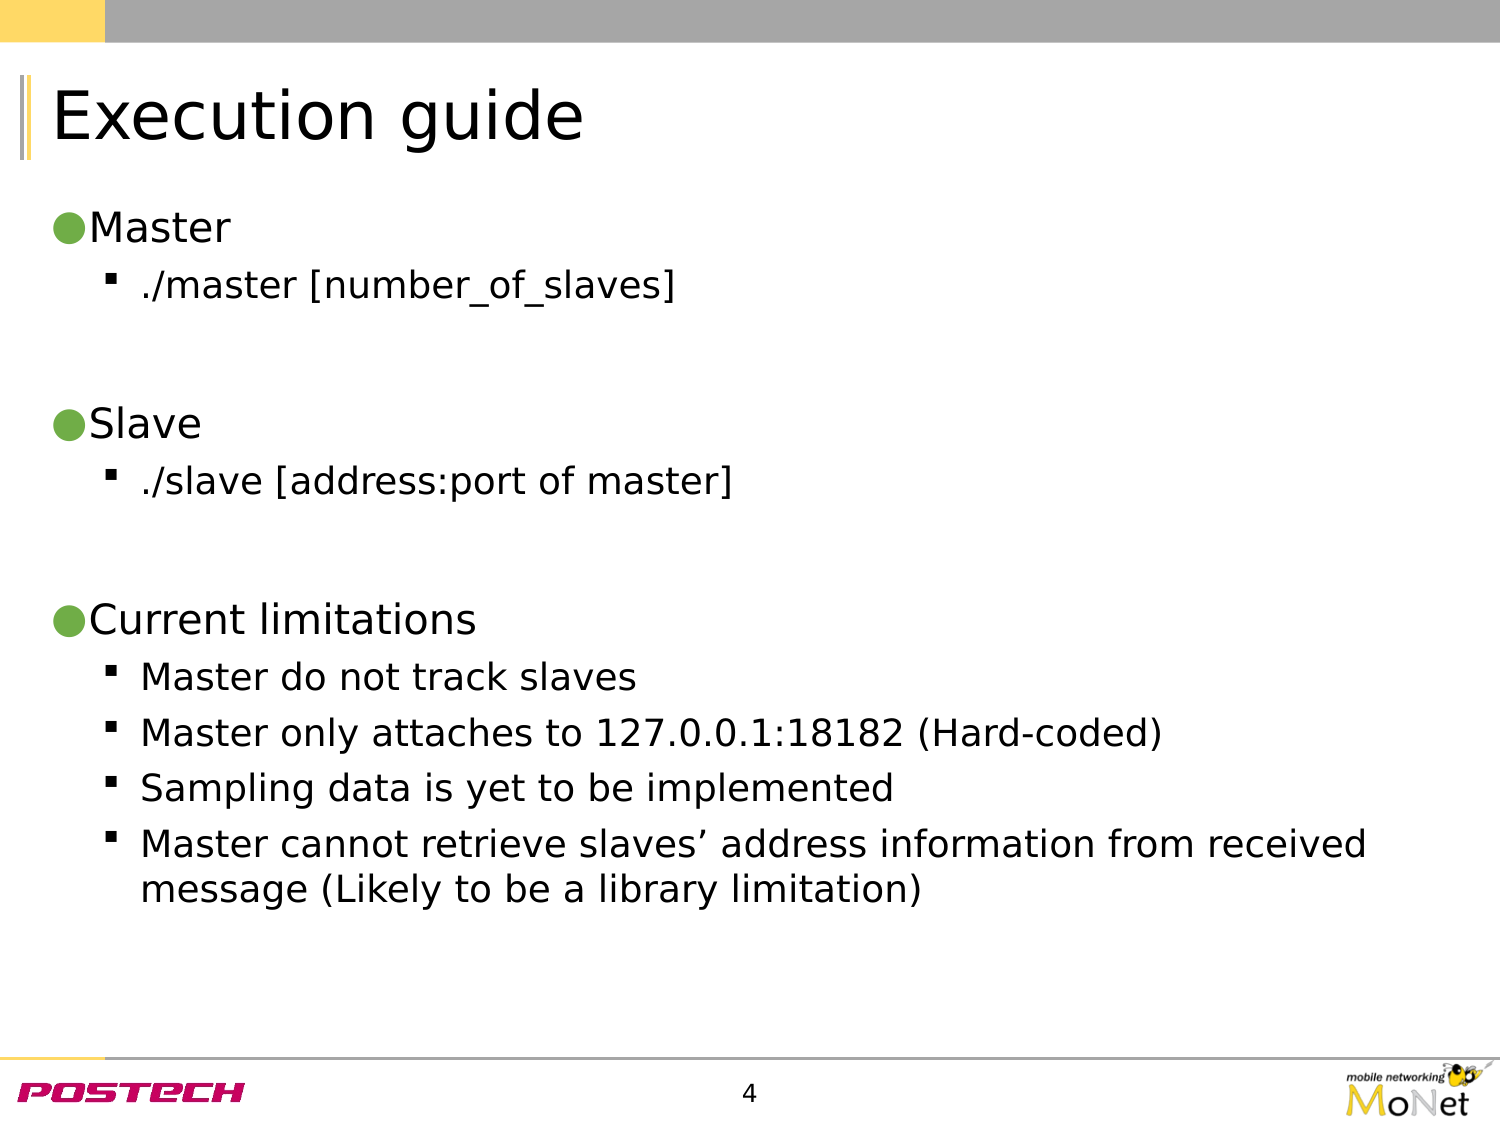

# Execution guide
Master
./master [number_of_slaves]

Slave
./slave [address:port of master]

Current limitations
Master do not track slaves
Master only attaches to 127.0.0.1:18182 (Hard-coded)
Sampling data is yet to be implemented
Master cannot retrieve slaves’ address information from received message (Likely to be a library limitation)